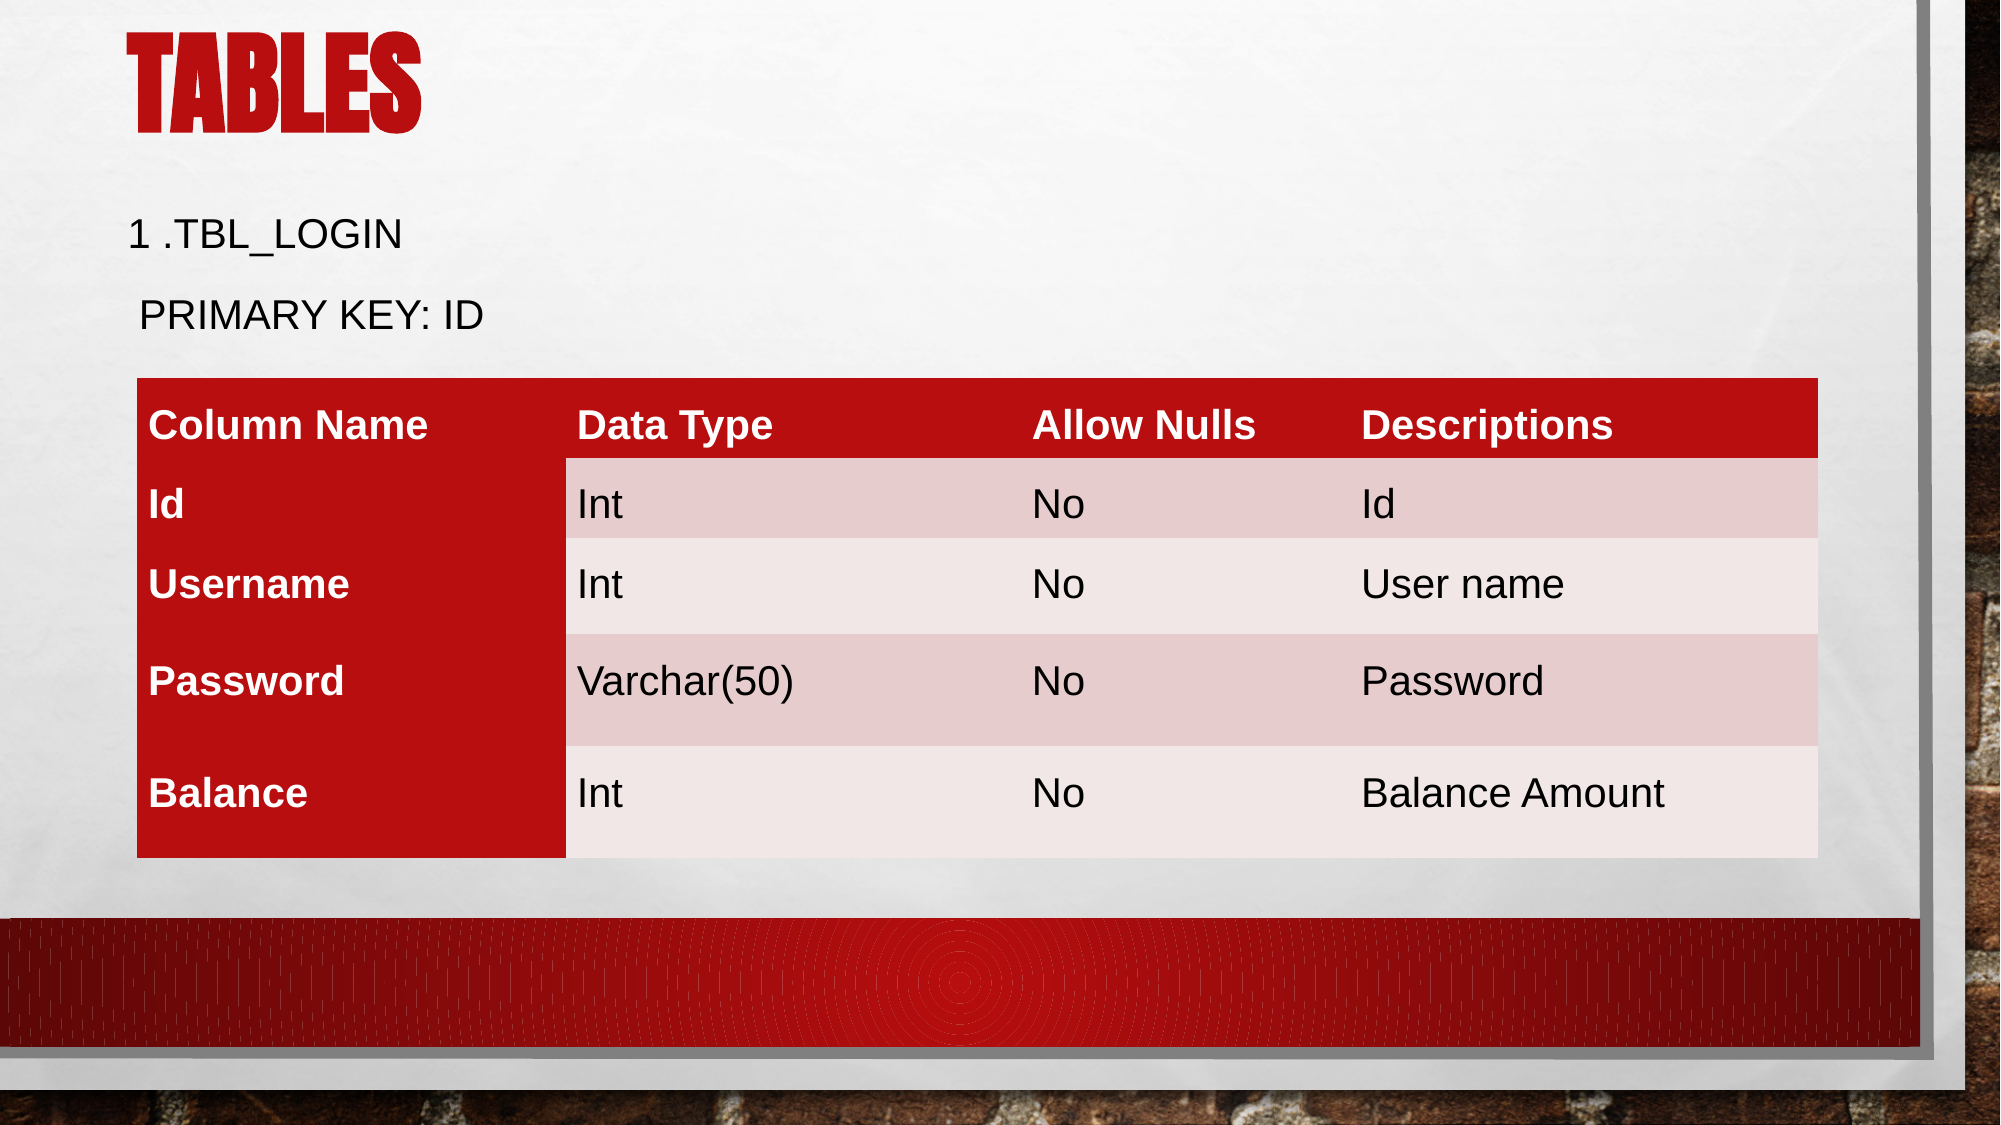

# TABLES
1 .tbl_login
 Primary key: Id

| Column Name | Data Type | Allow Nulls | Descriptions |
| --- | --- | --- | --- |
| Id | Int | No | Id |
| Username | Int | No | User name |
| Password | Varchar(50) | No | Password |
| Balance | Int | No | Balance Amount |